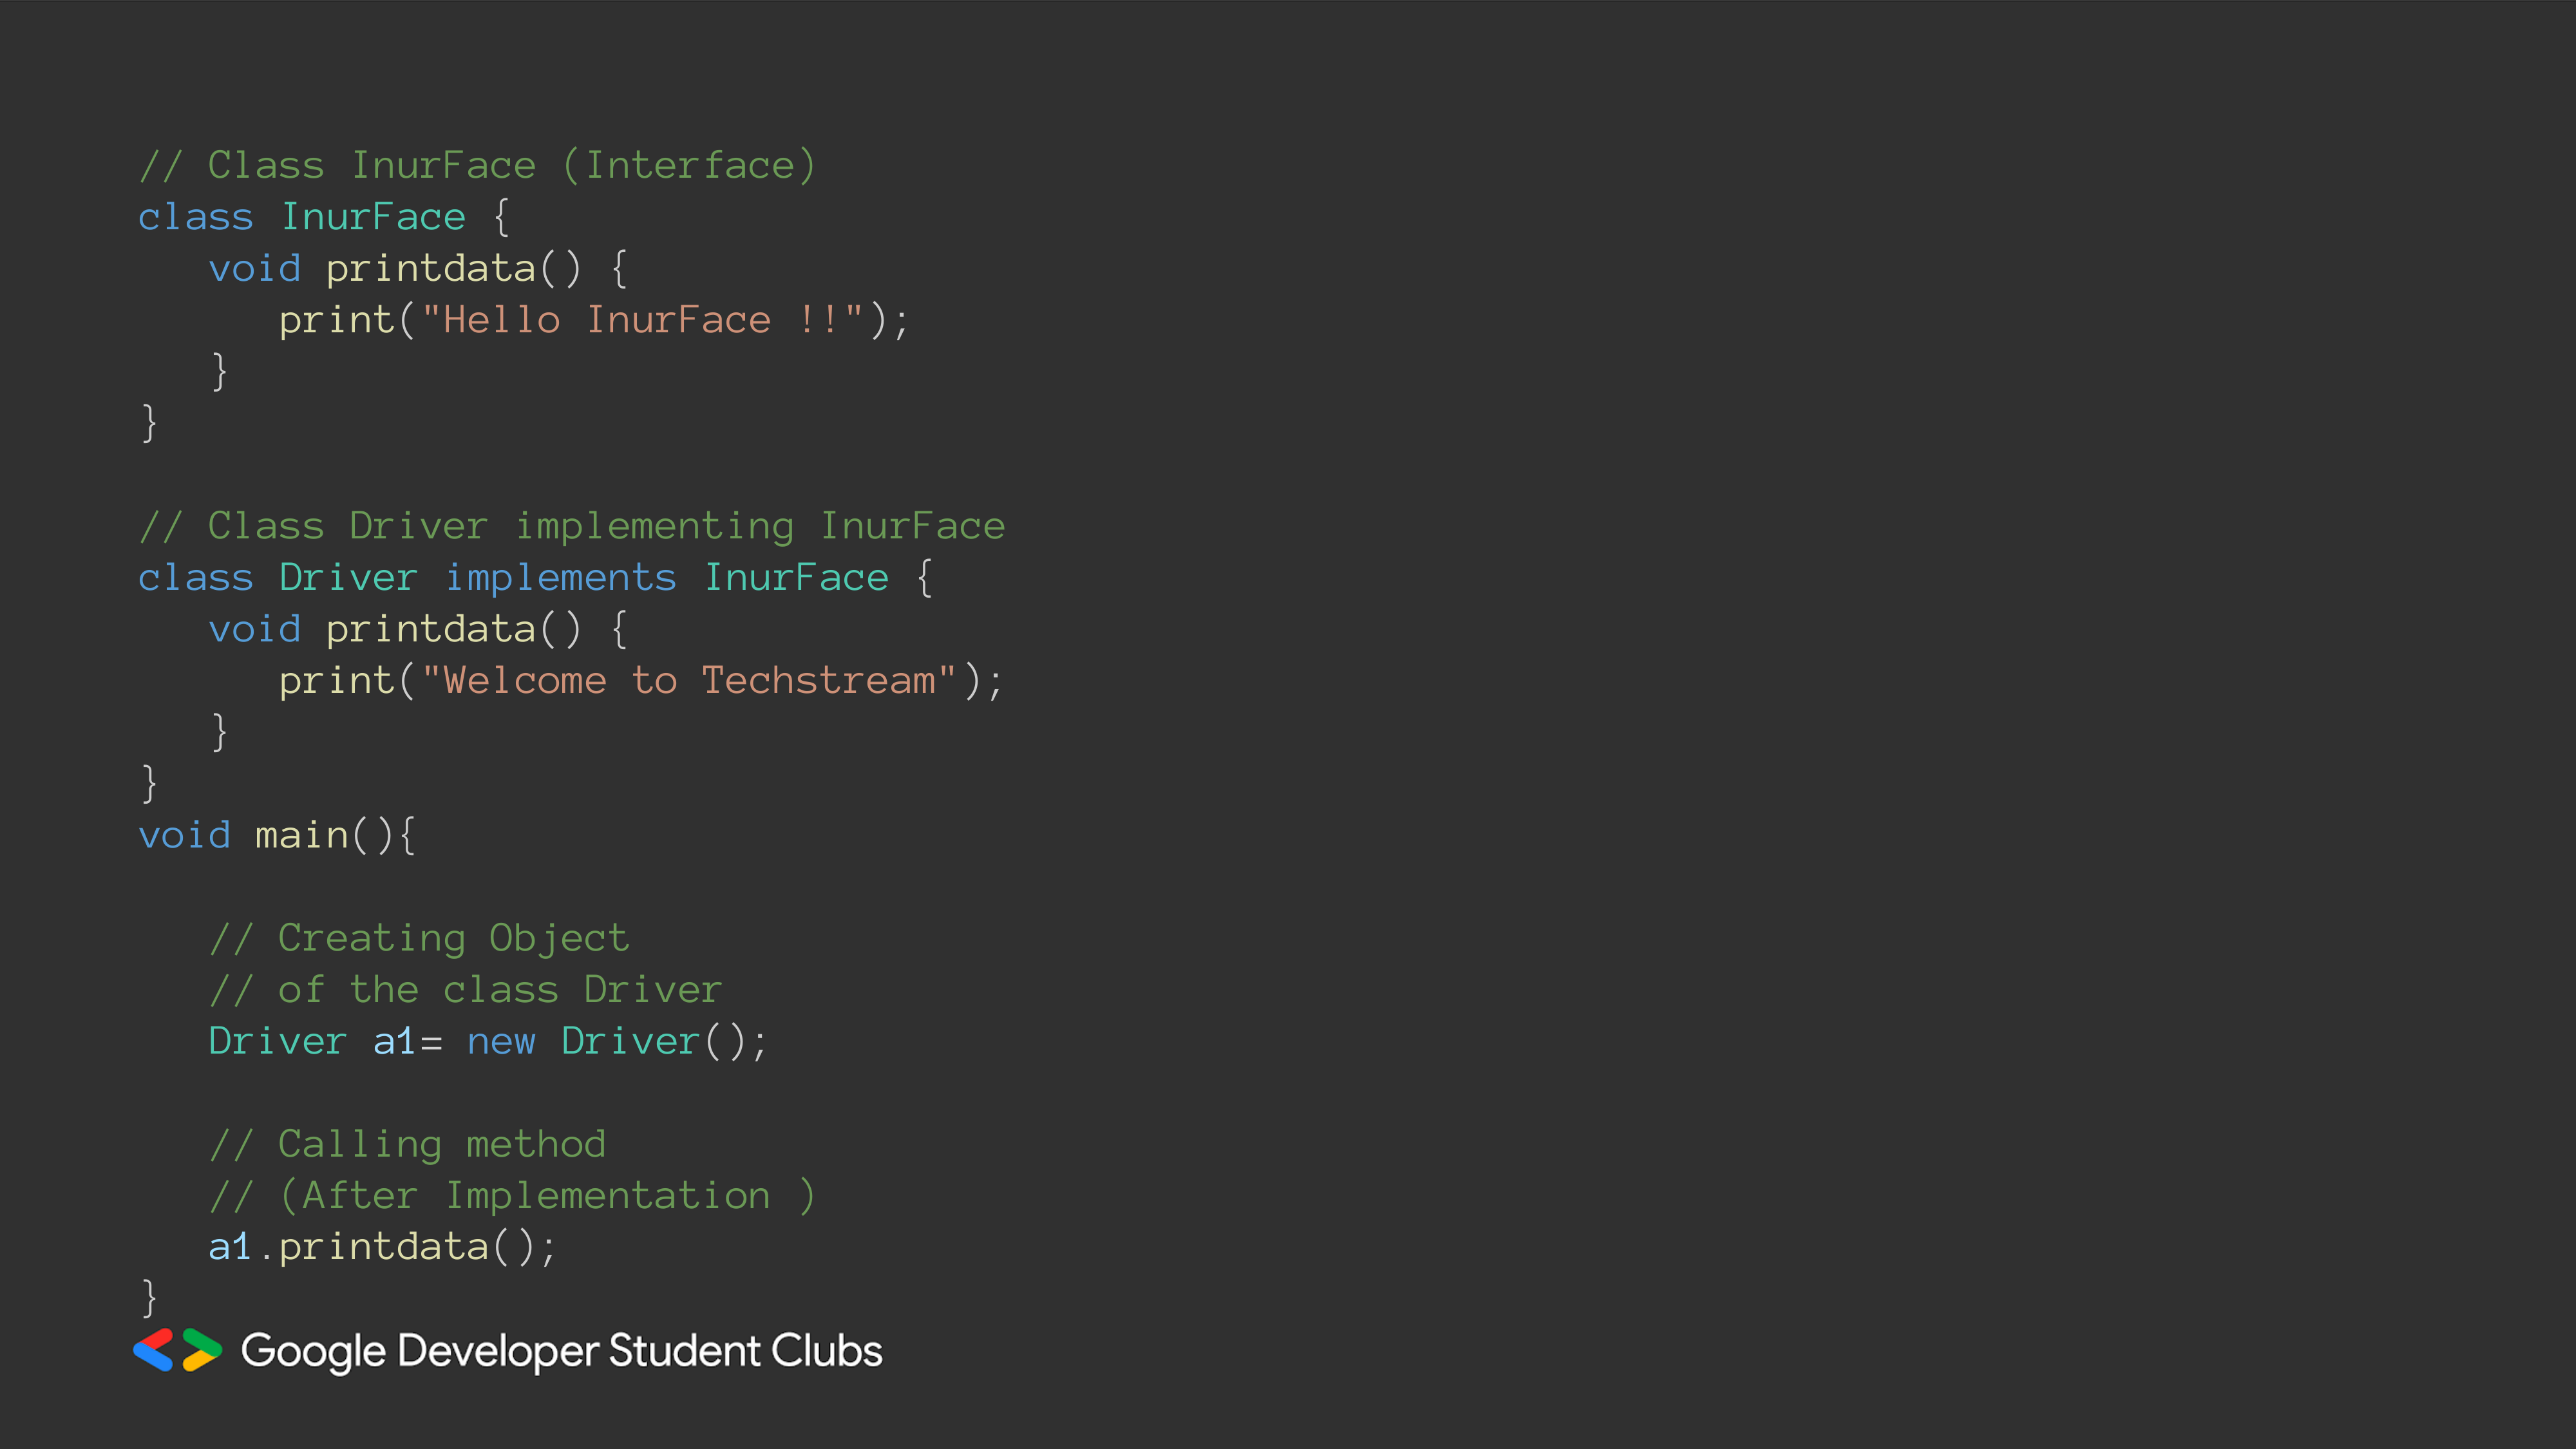

// Class InurFace (Interface)
class InurFace {
   void printdata() {
      print("Hello InurFace !!");
   }
}

// Class Driver implementing InurFace
class Driver implements InurFace {
   void printdata() {
      print("Welcome to Techstream");
   }
}
void main(){

   // Creating Object
   // of the class Driver
   Driver a1= new Driver();

   // Calling method
   // (After Implementation )
   a1.printdata();
}